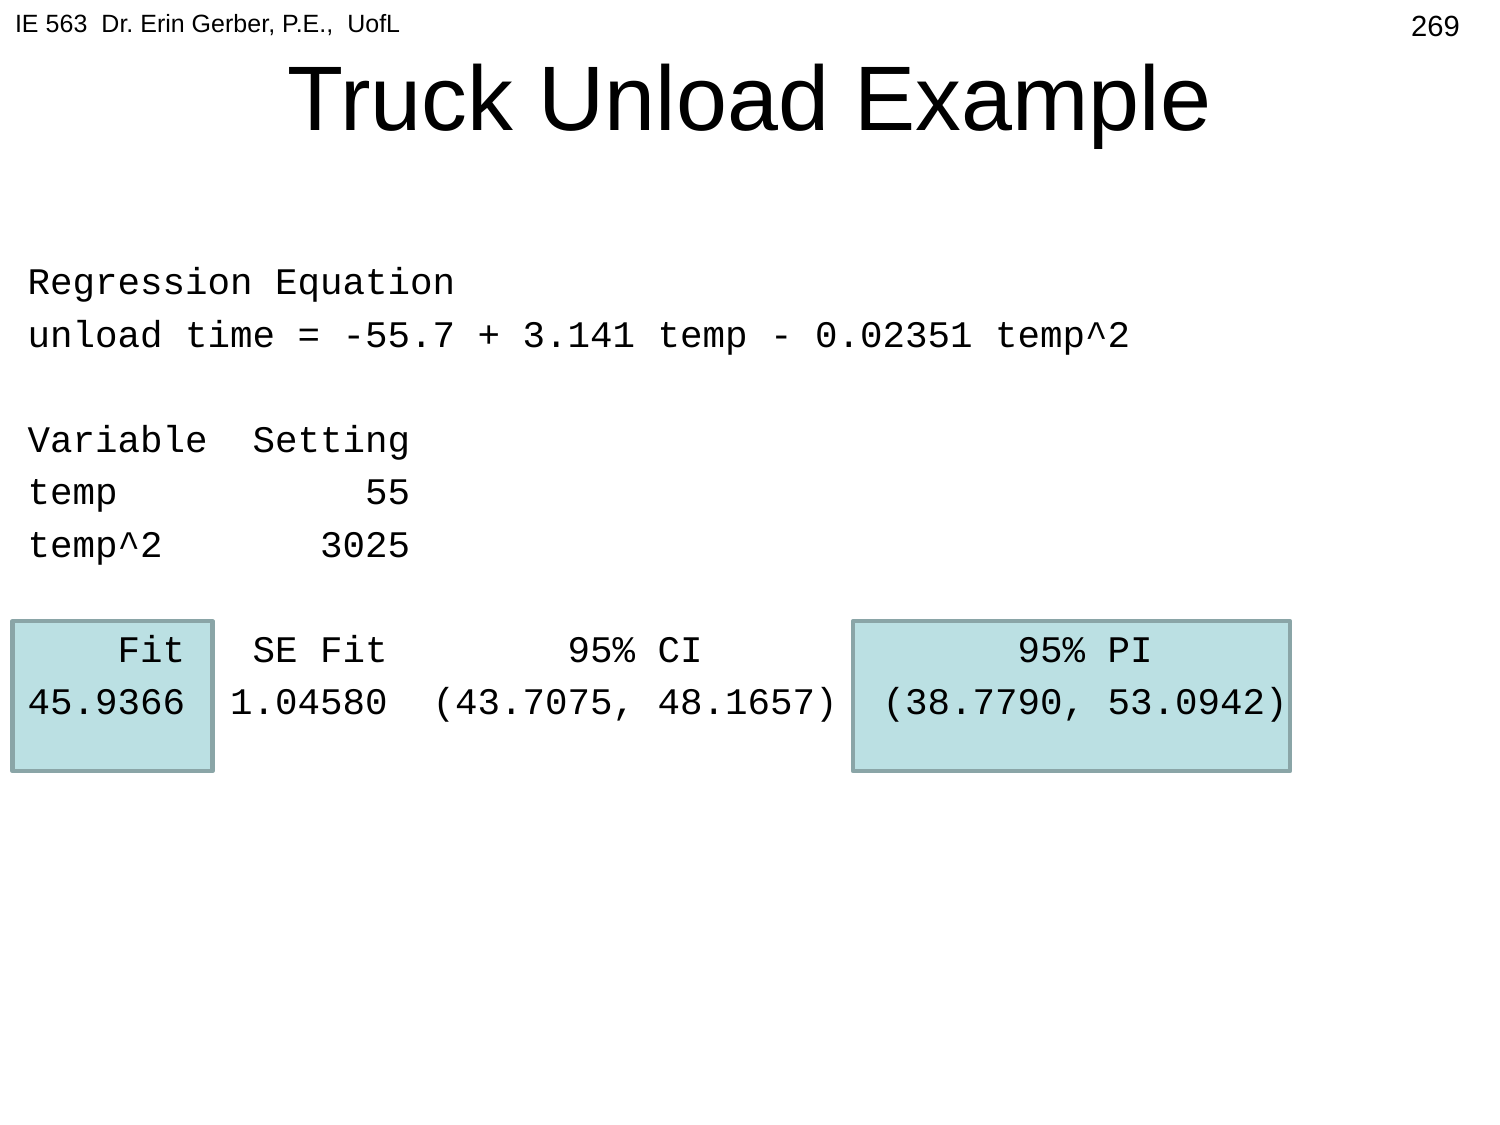

IE 563  Dr. Erin Gerber, P.E.,  UofL
# Truck Unload Example
269
Regression Equation
unload time = -55.7 + 3.141 temp - 0.02351 temp^2

Variable  Setting
temp           55
temp^2       3025

    Fit   SE Fit        95% CI              95% PI
45.9366  1.04580  (43.7075, 48.1657)  (38.7790, 53.0942)